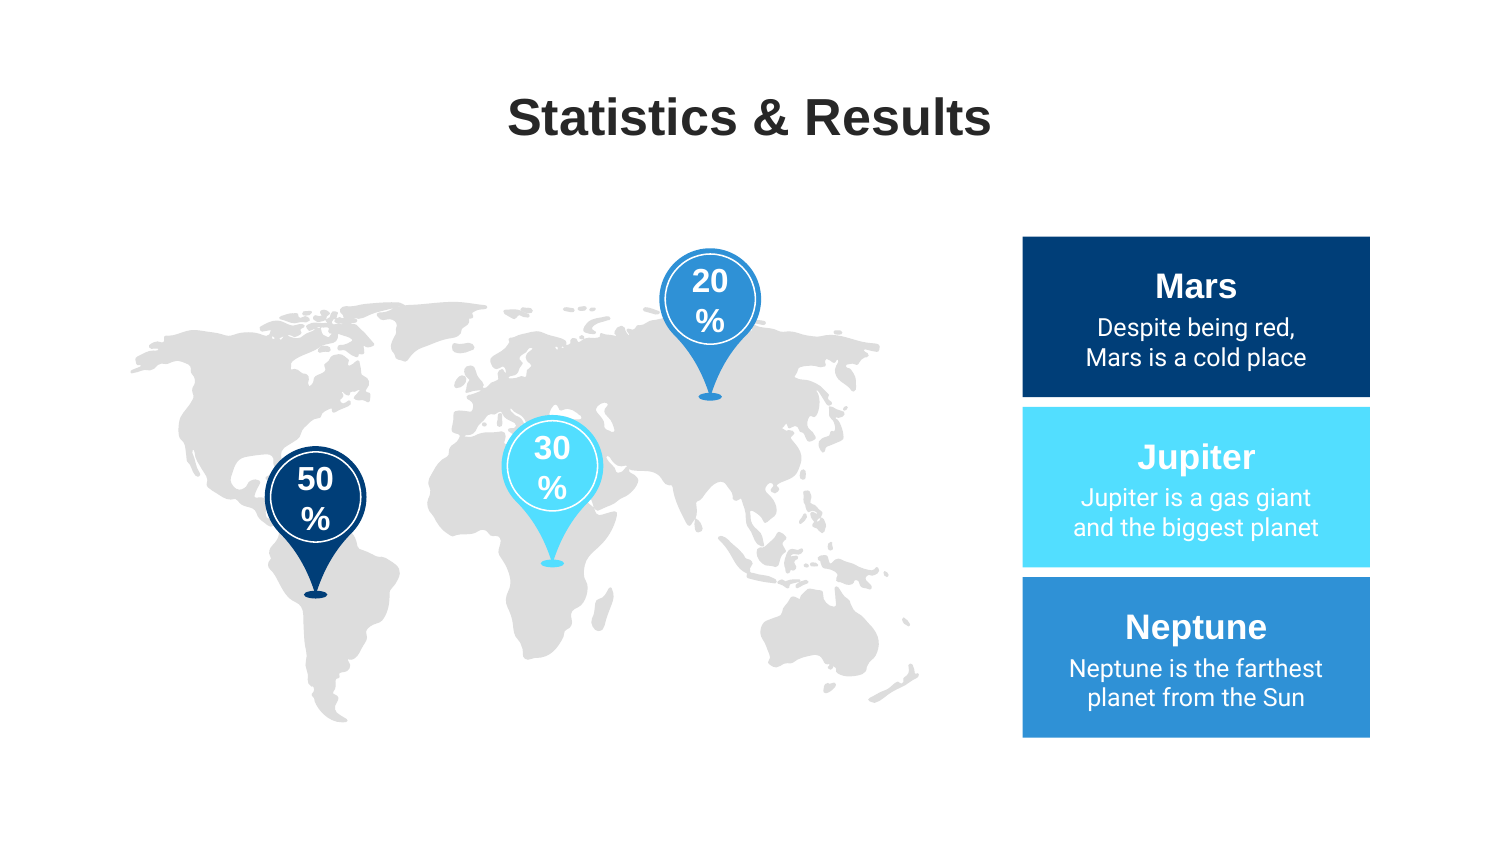

# Statistics & Results

20%

Mars

Despite being red,
Mars is a cold place

30%

50%

Jupiter

Jupiter is a gas giant and the biggest planet

Neptune

Neptune is the farthest planet from the Sun